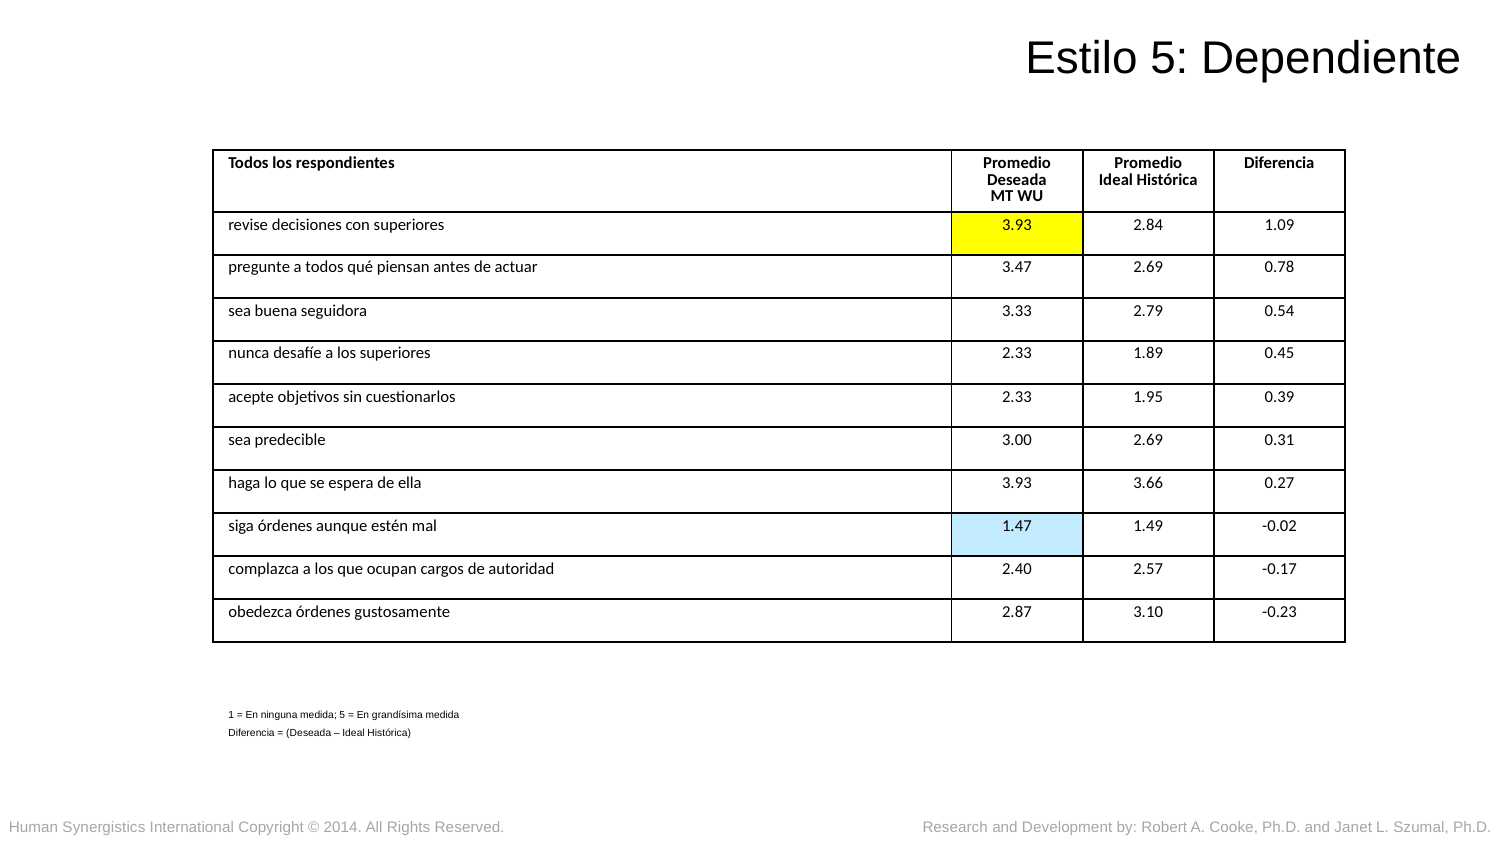

Estilo 5: Dependiente
| Todos los respondientes | Promedio Deseada MT WU | Promedio Ideal Histórica | Diferencia |
| --- | --- | --- | --- |
| revise decisiones con superiores | 3.93 | 2.84 | 1.09 |
| pregunte a todos qué piensan antes de actuar | 3.47 | 2.69 | 0.78 |
| sea buena seguidora | 3.33 | 2.79 | 0.54 |
| nunca desafíe a los superiores | 2.33 | 1.89 | 0.45 |
| acepte objetivos sin cuestionarlos | 2.33 | 1.95 | 0.39 |
| sea predecible | 3.00 | 2.69 | 0.31 |
| haga lo que se espera de ella | 3.93 | 3.66 | 0.27 |
| siga órdenes aunque estén mal | 1.47 | 1.49 | -0.02 |
| complazca a los que ocupan cargos de autoridad | 2.40 | 2.57 | -0.17 |
| obedezca órdenes gustosamente | 2.87 | 3.10 | -0.23 |
| All Respondents | Current Mean | Ideal Mean | Gap Mean |
| --- | --- | --- | --- |
| revise decisiones con superiores | 3.93 | 2.84 | 1.09 |
| All Respondents | Current Mean | Ideal Mean | Gap Mean |
| --- | --- | --- | --- |
| revise decisiones con superiores | 3.93 | 2.84 | 1.09 |
| pregunte a todos qué piensan antes de actuar | 3.47 | 2.69 | 0.78 |
| All Respondents | Current Mean | Ideal Mean | Gap Mean |
| --- | --- | --- | --- |
| revise decisiones con superiores | 3.93 | 2.84 | 1.09 |
| pregunte a todos qué piensan antes de actuar | 3.47 | 2.69 | 0.78 |
| sea buena seguidora | 3.33 | 2.79 | 0.54 |
| All Respondents | Current Mean | Ideal Mean | Gap Mean |
| --- | --- | --- | --- |
| revise decisiones con superiores | 3.93 | 2.84 | 1.09 |
| pregunte a todos qué piensan antes de actuar | 3.47 | 2.69 | 0.78 |
| sea buena seguidora | 3.33 | 2.79 | 0.54 |
| nunca desafíe a los superiores | 2.33 | 1.89 | 0.45 |
| All Respondents | Current Mean | Ideal Mean | Gap Mean |
| --- | --- | --- | --- |
| revise decisiones con superiores | 3.93 | 2.84 | 1.09 |
| pregunte a todos qué piensan antes de actuar | 3.47 | 2.69 | 0.78 |
| sea buena seguidora | 3.33 | 2.79 | 0.54 |
| nunca desafíe a los superiores | 2.33 | 1.89 | 0.45 |
| acepte objetivos sin cuestionarlos | 2.33 | 1.95 | 0.39 |
| All Respondents | Current Mean | Ideal Mean | Gap Mean |
| --- | --- | --- | --- |
| revise decisiones con superiores | 3.93 | 2.84 | 1.09 |
| pregunte a todos qué piensan antes de actuar | 3.47 | 2.69 | 0.78 |
| sea buena seguidora | 3.33 | 2.79 | 0.54 |
| nunca desafíe a los superiores | 2.33 | 1.89 | 0.45 |
| acepte objetivos sin cuestionarlos | 2.33 | 1.95 | 0.39 |
| sea predecible | 3.00 | 2.69 | 0.31 |
| All Respondents | Current Mean | Ideal Mean | Gap Mean |
| --- | --- | --- | --- |
| revise decisiones con superiores | 3.93 | 2.84 | 1.09 |
| pregunte a todos qué piensan antes de actuar | 3.47 | 2.69 | 0.78 |
| sea buena seguidora | 3.33 | 2.79 | 0.54 |
| nunca desafíe a los superiores | 2.33 | 1.89 | 0.45 |
| acepte objetivos sin cuestionarlos | 2.33 | 1.95 | 0.39 |
| sea predecible | 3.00 | 2.69 | 0.31 |
| haga lo que se espera de ella | 3.93 | 3.66 | 0.27 |
| All Respondents | Current Mean | Ideal Mean | Gap Mean |
| --- | --- | --- | --- |
| revise decisiones con superiores | 3.93 | 2.84 | 1.09 |
| pregunte a todos qué piensan antes de actuar | 3.47 | 2.69 | 0.78 |
| sea buena seguidora | 3.33 | 2.79 | 0.54 |
| nunca desafíe a los superiores | 2.33 | 1.89 | 0.45 |
| acepte objetivos sin cuestionarlos | 2.33 | 1.95 | 0.39 |
| sea predecible | 3.00 | 2.69 | 0.31 |
| haga lo que se espera de ella | 3.93 | 3.66 | 0.27 |
| siga órdenes aunque estén mal | 1.47 | 1.49 | -0.02 |
| All Respondents | Current Mean | Ideal Mean | Gap Mean |
| --- | --- | --- | --- |
| revise decisiones con superiores | 3.93 | 2.84 | 1.09 |
| pregunte a todos qué piensan antes de actuar | 3.47 | 2.69 | 0.78 |
| sea buena seguidora | 3.33 | 2.79 | 0.54 |
| nunca desafíe a los superiores | 2.33 | 1.89 | 0.45 |
| acepte objetivos sin cuestionarlos | 2.33 | 1.95 | 0.39 |
| sea predecible | 3.00 | 2.69 | 0.31 |
| haga lo que se espera de ella | 3.93 | 3.66 | 0.27 |
| siga órdenes aunque estén mal | 1.47 | 1.49 | -0.02 |
| complazca a los que ocupan cargos de autoridad | 2.40 | 2.57 | -0.17 |
1 = En ninguna medida; 5 = En grandísima medida
Diferencia = (Deseada – Ideal Histórica)
Human Synergistics International Copyright © 2014. All Rights Reserved.
Research and Development by: Robert A. Cooke, Ph.D. and Janet L. Szumal, Ph.D.